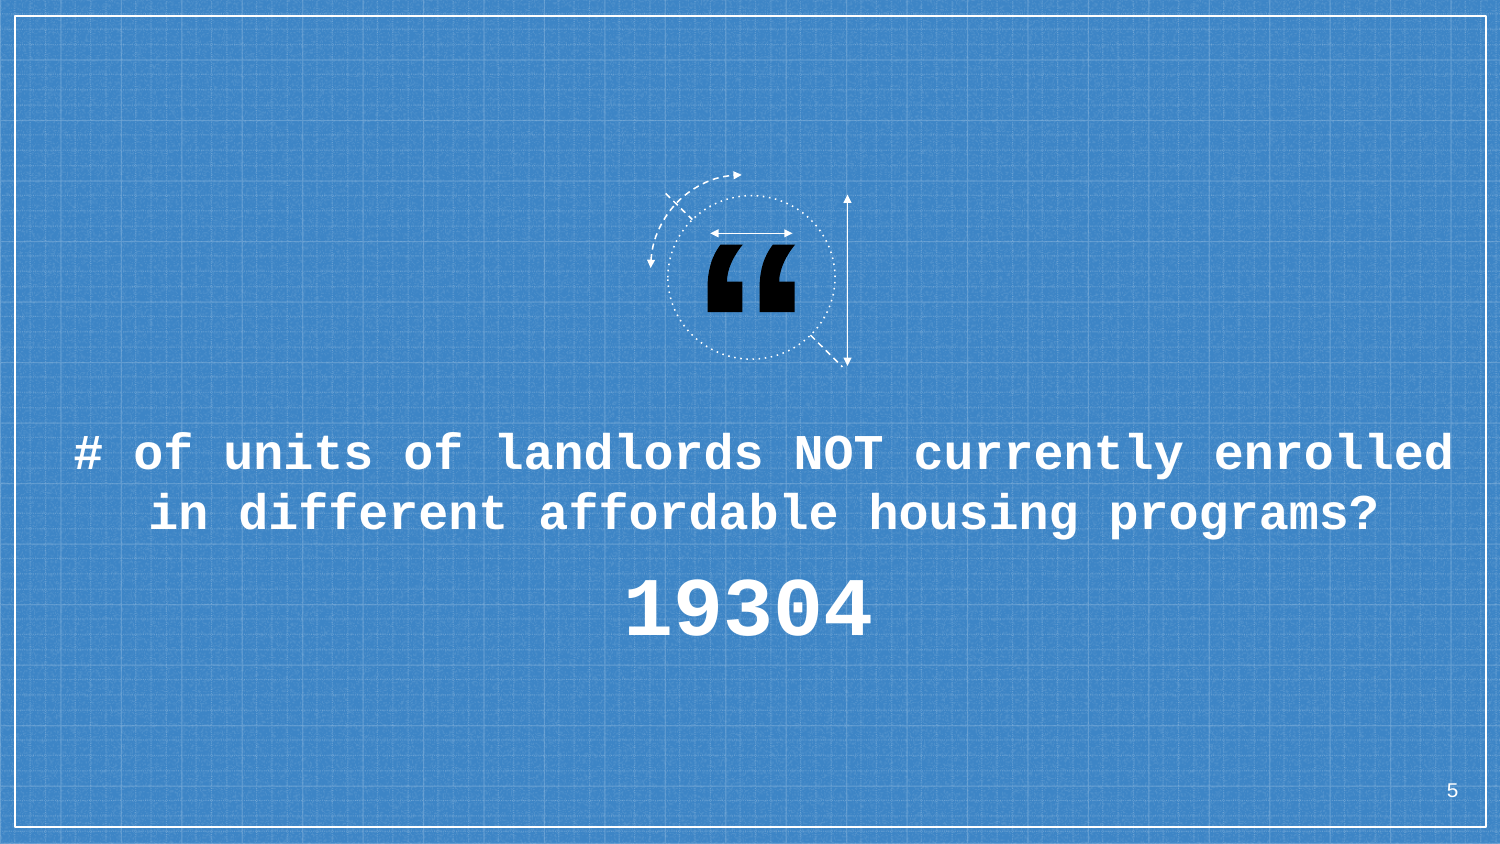

# of units of landlords NOT currently enrolled in different affordable housing programs?
19304
5